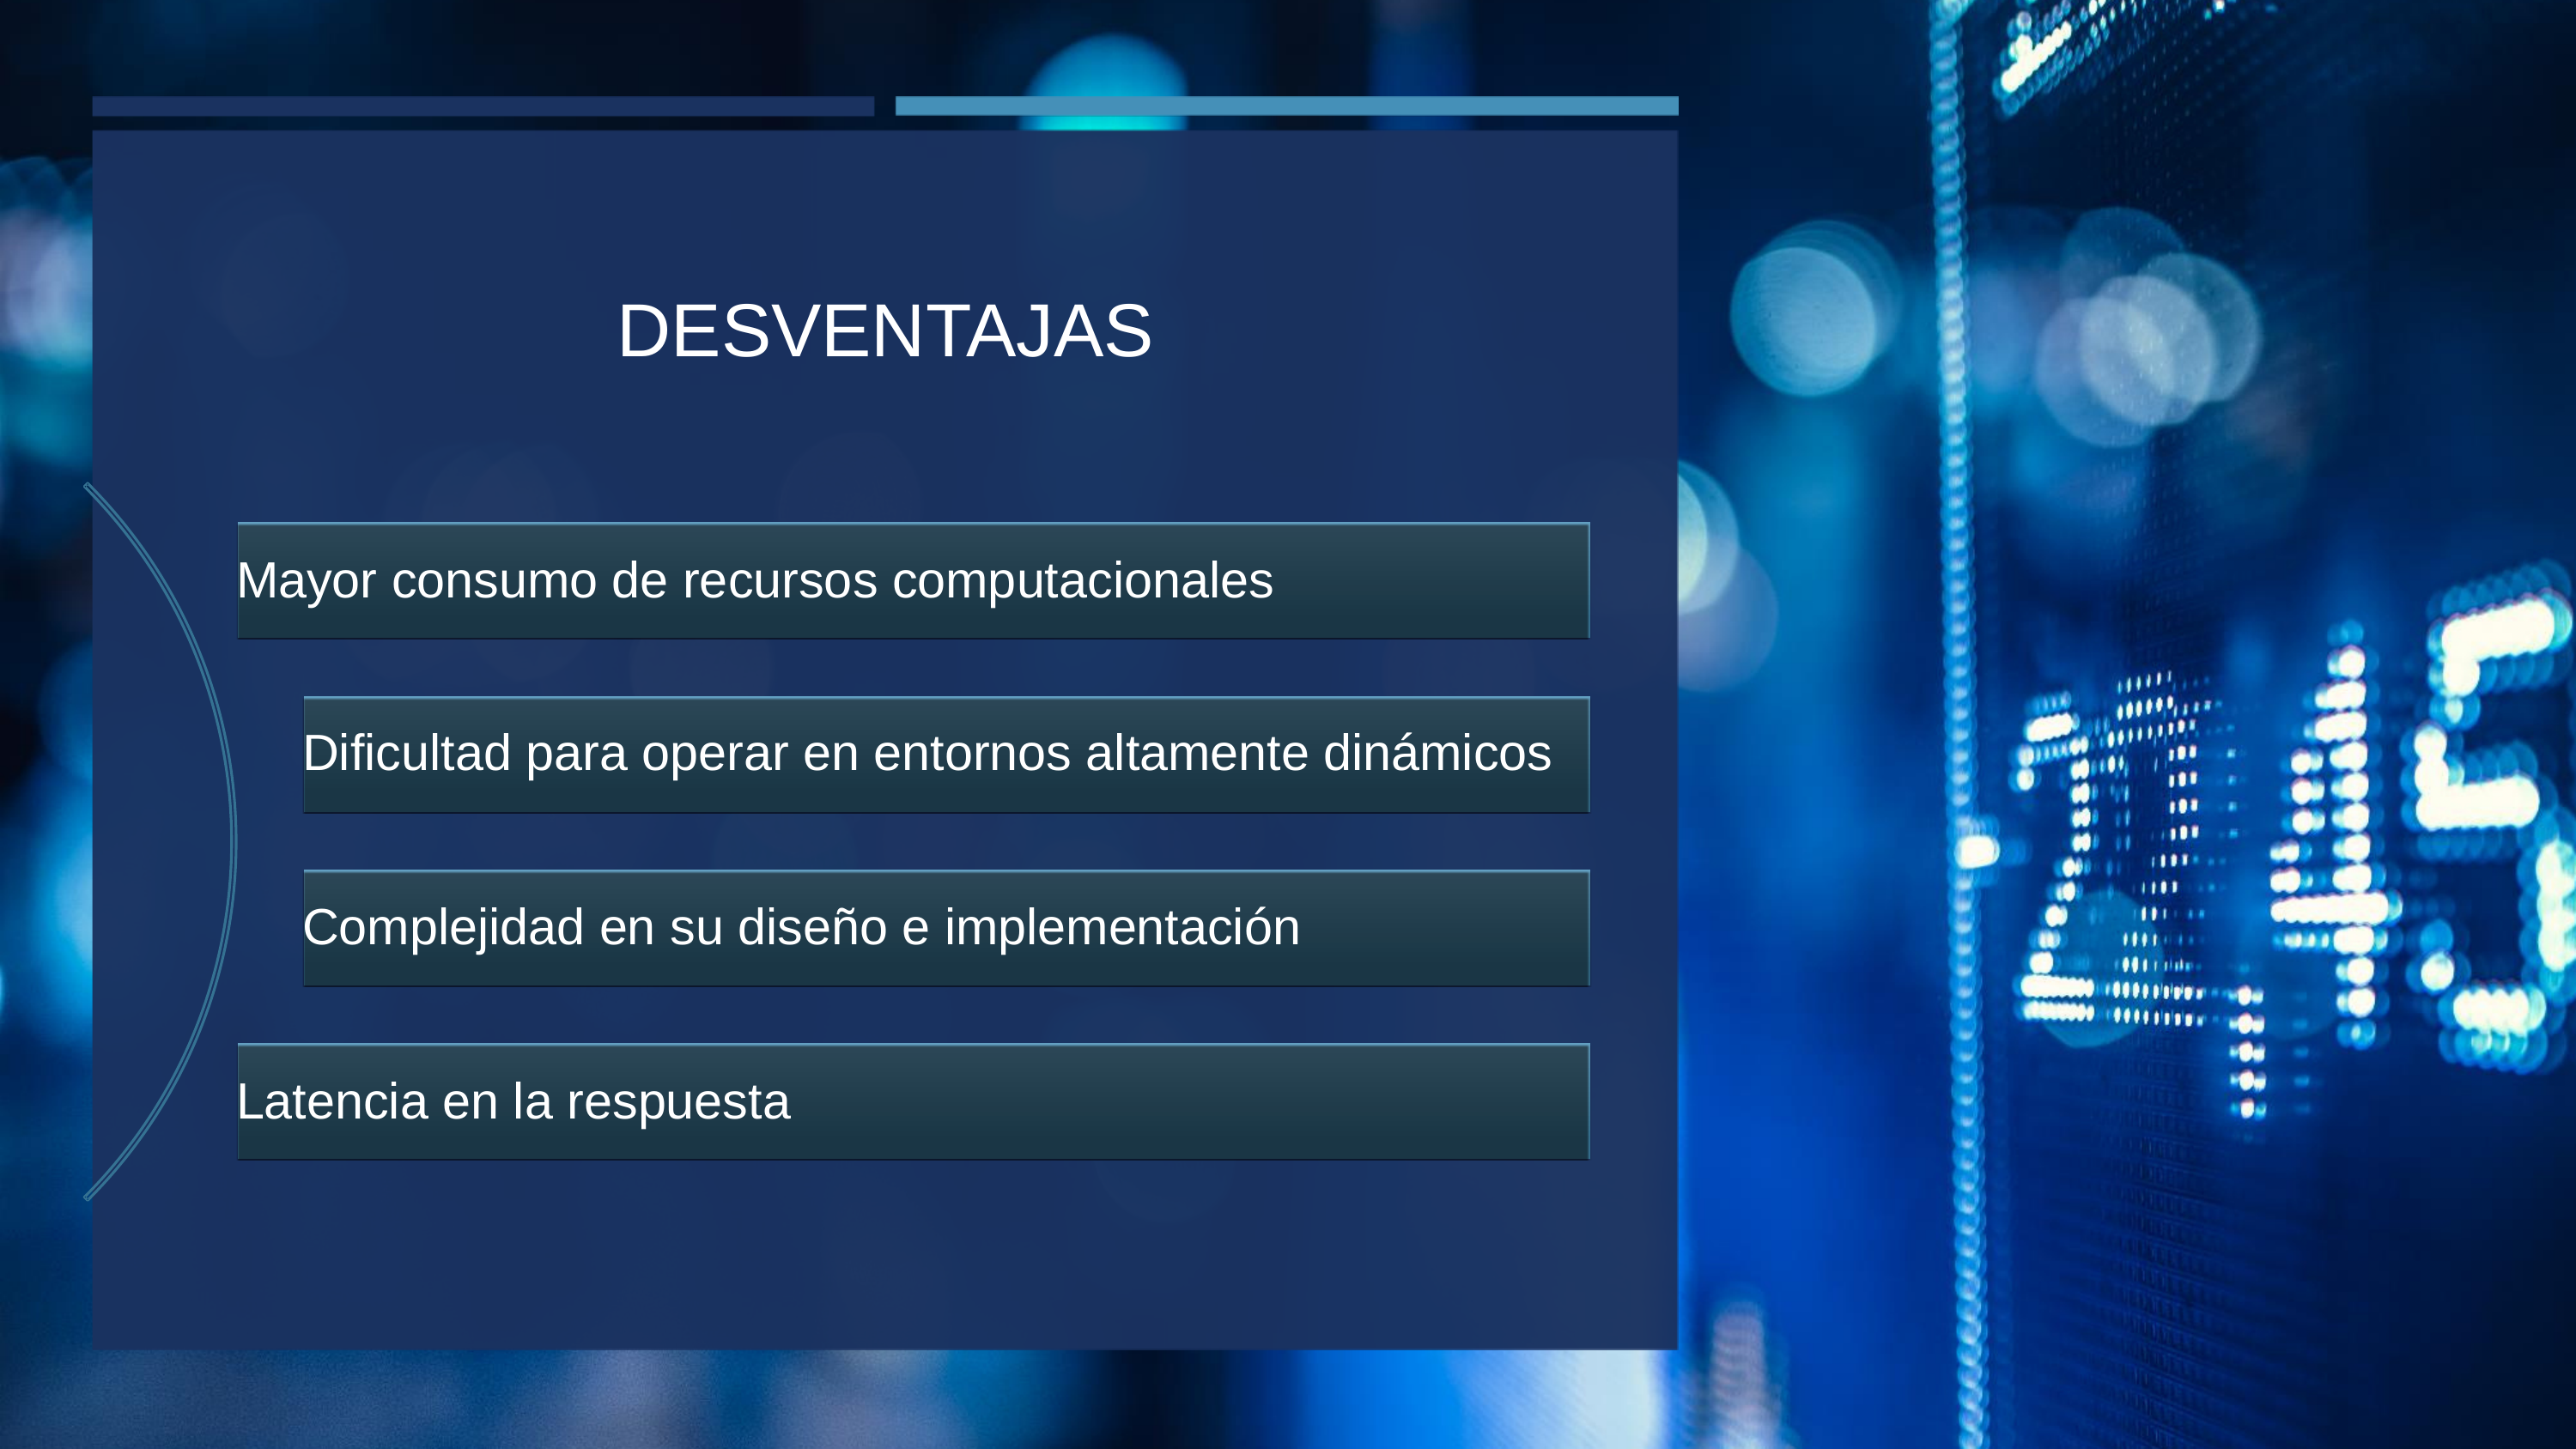

DESVENTAJAS

Mayor consumo de recursos computacionales

Dificultad para operar en entornos altamente dinámicos

Complejidad en su diseño e implementación

Latencia en la respuesta